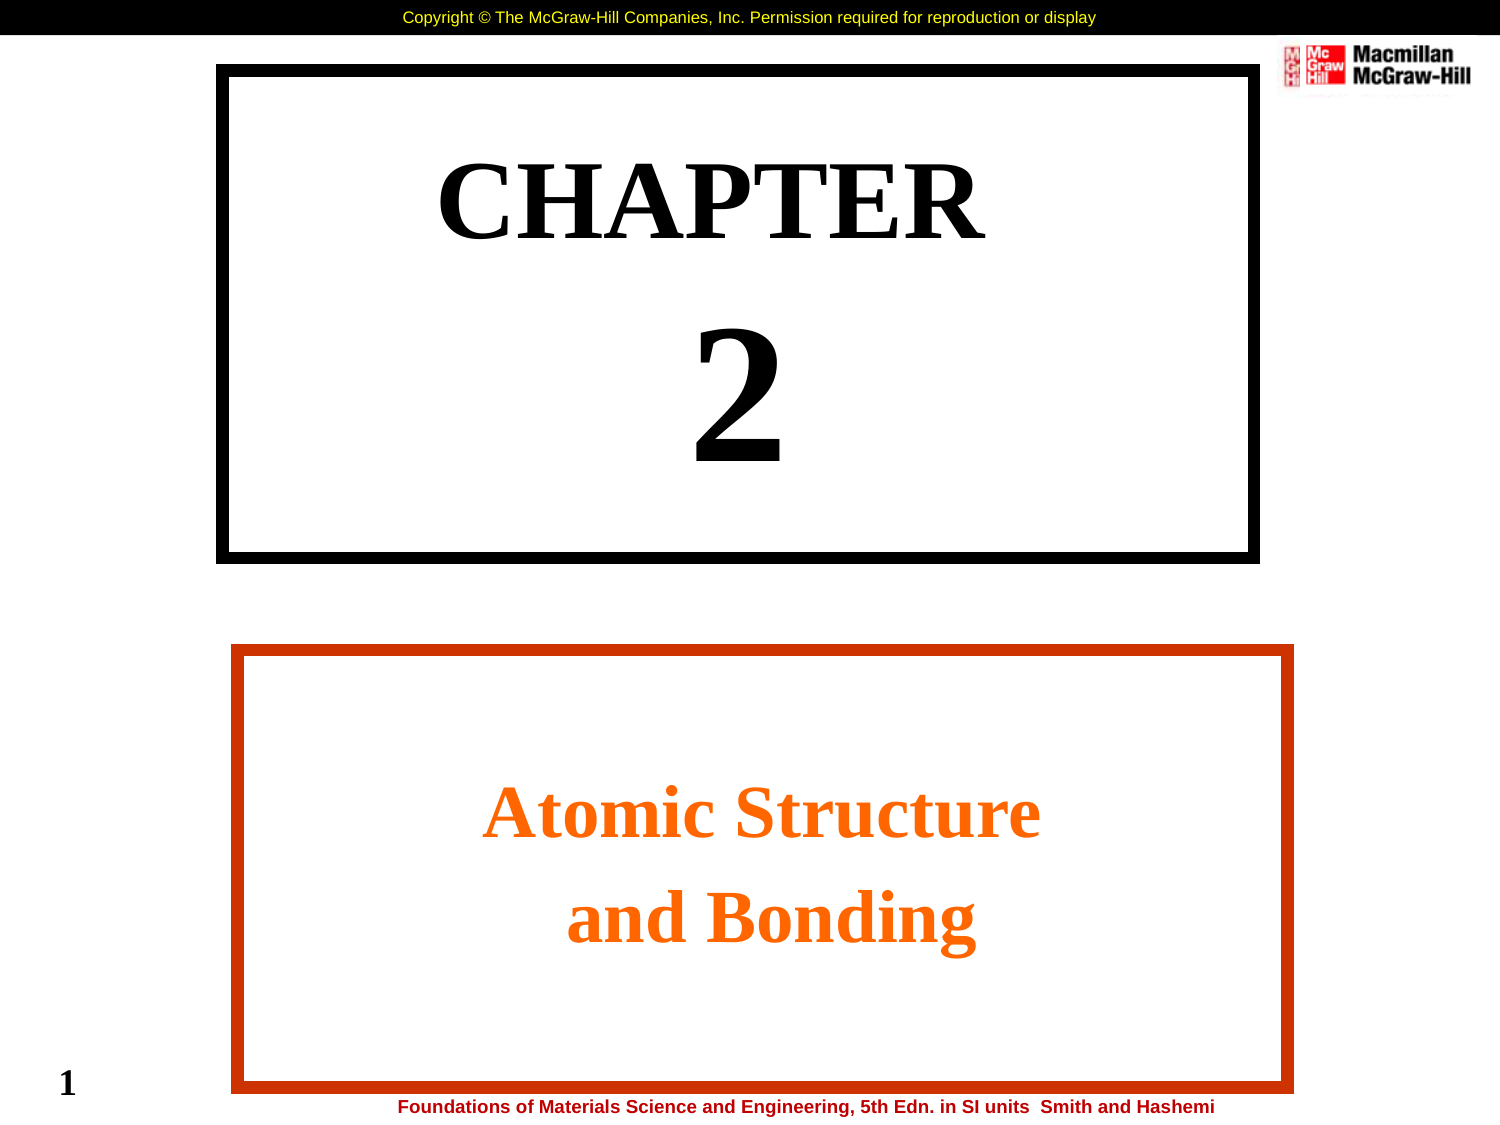

# CHAPTER 2

Atomic Structure
 and Bonding
1